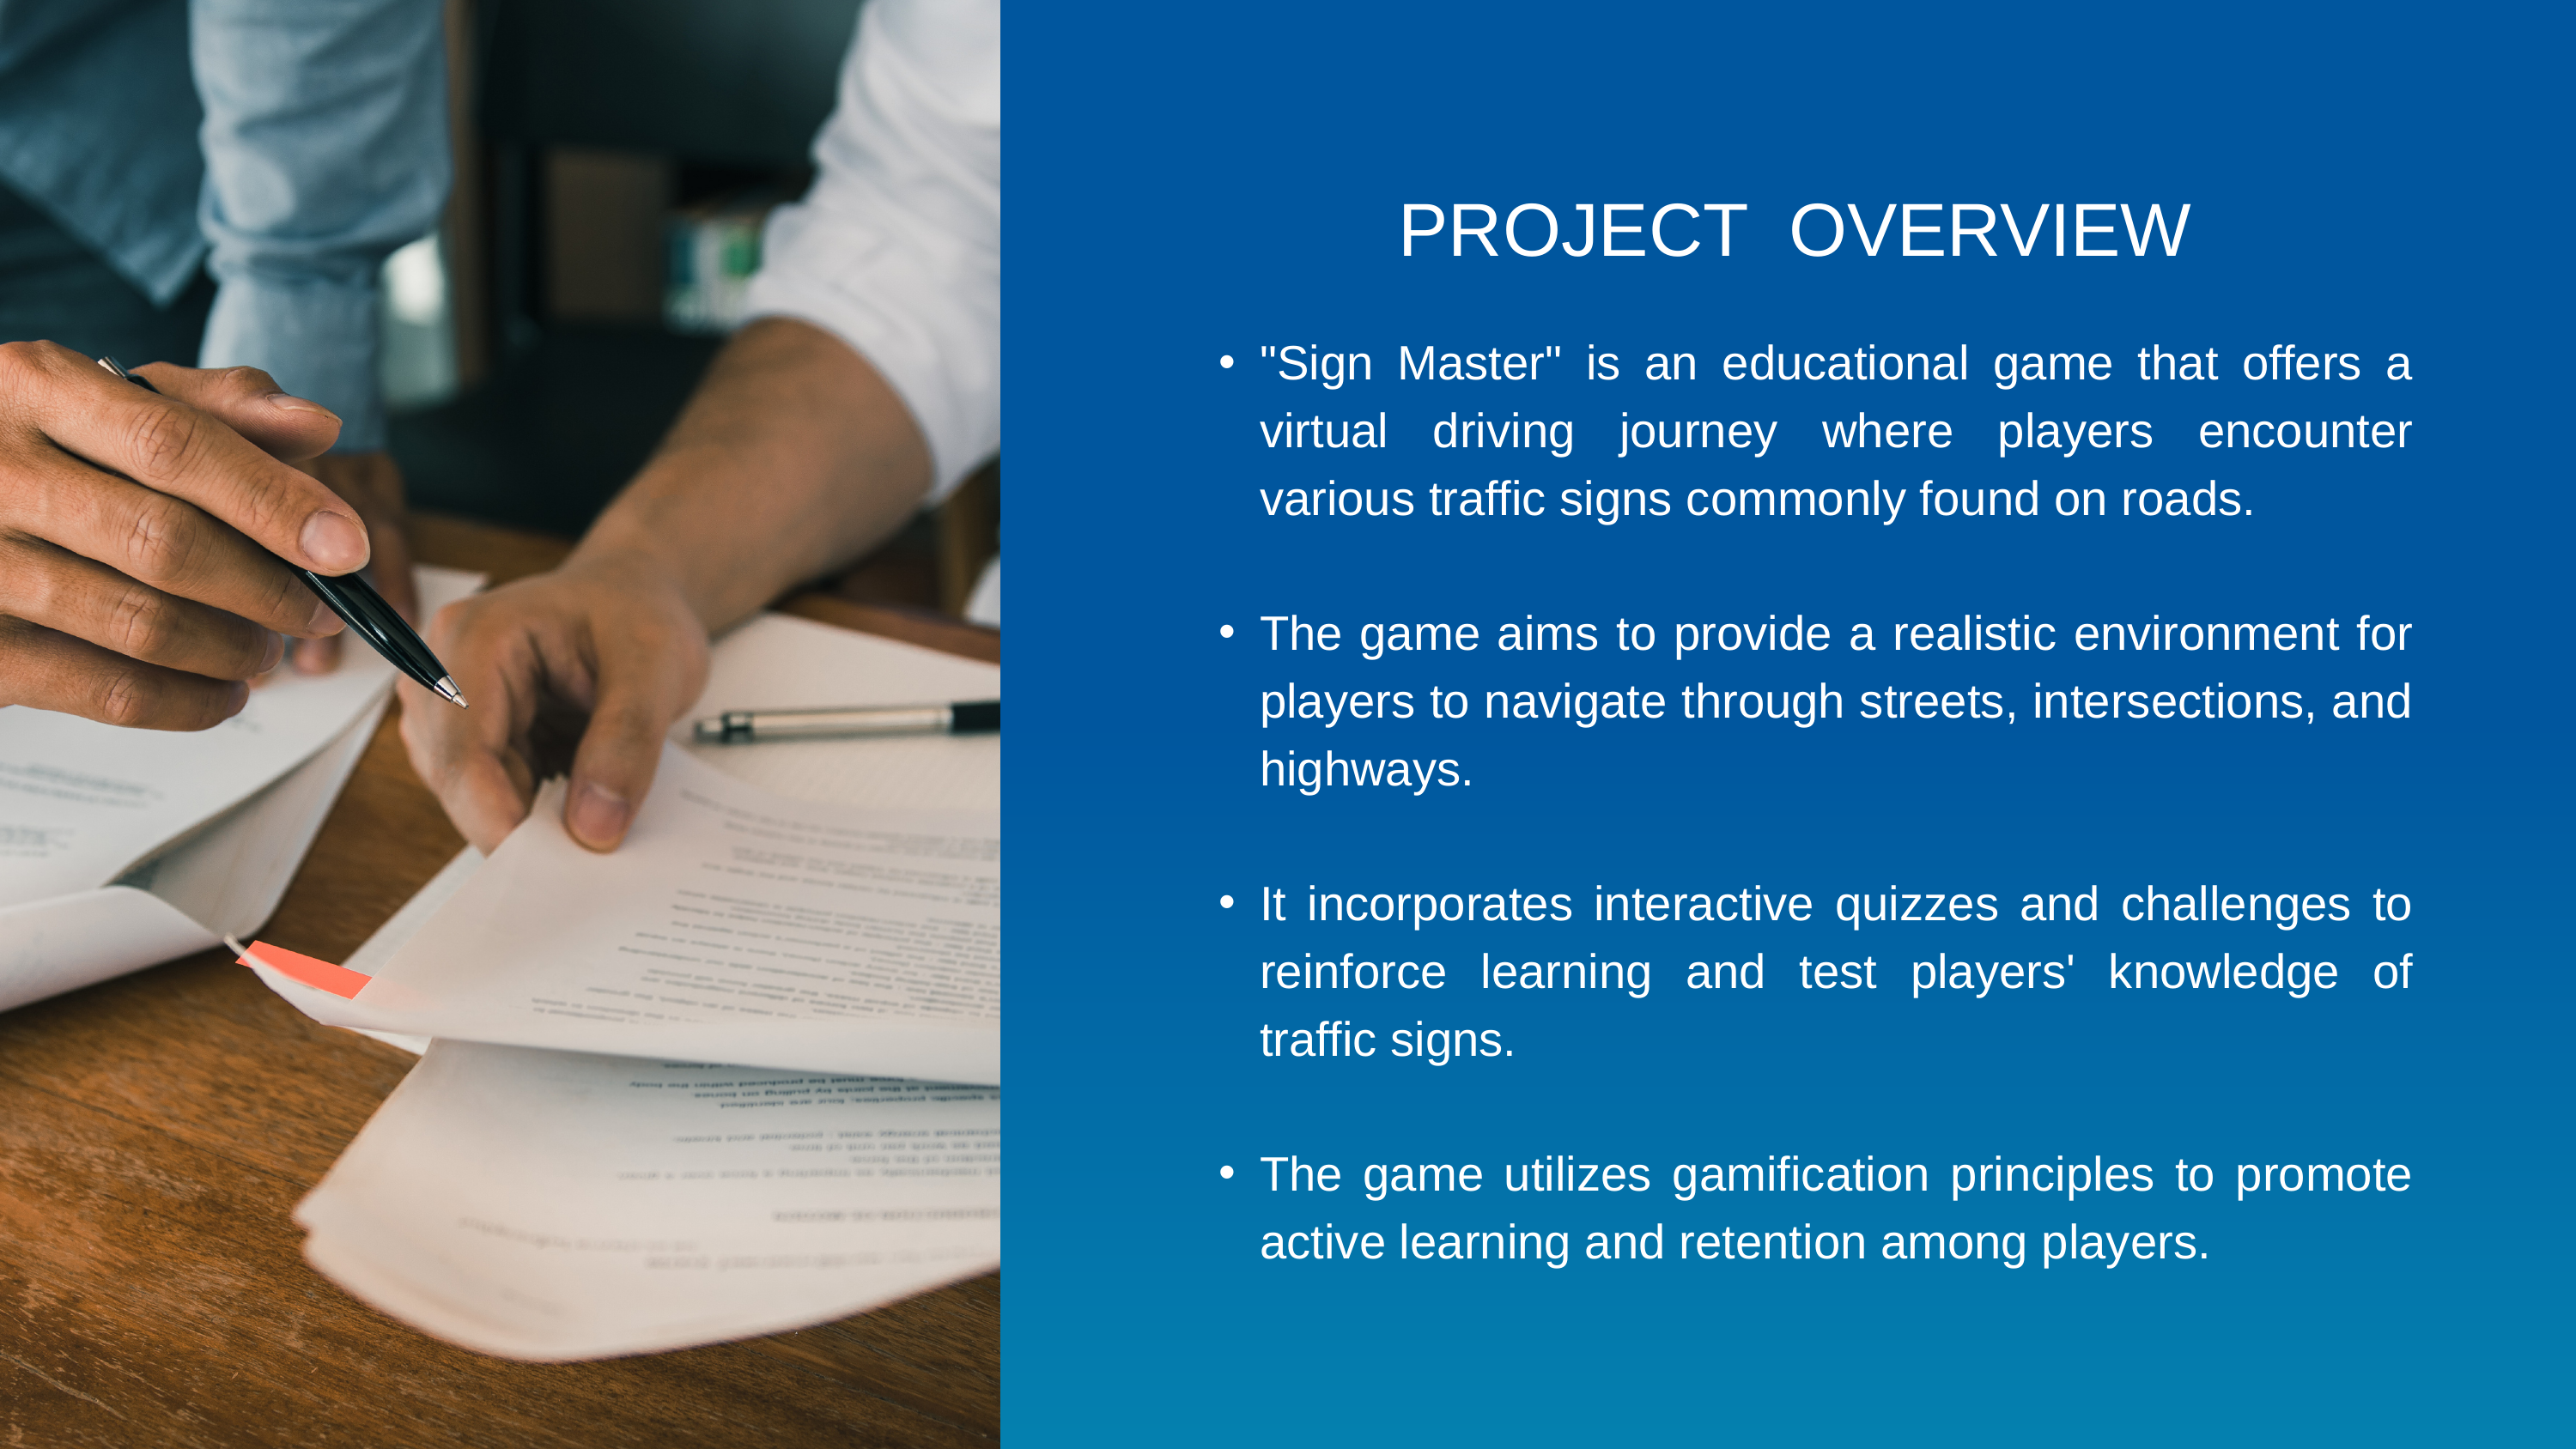

PROJECT  OVERVIEW
"Sign Master" is an educational game that offers a virtual driving journey where players encounter various traffic signs commonly found on roads.

The game aims to provide a realistic environment for players to navigate through streets, intersections, and highways.

It incorporates interactive quizzes and challenges to reinforce learning and test players' knowledge of traffic signs.

The game utilizes gamification principles to promote active learning and retention among players.